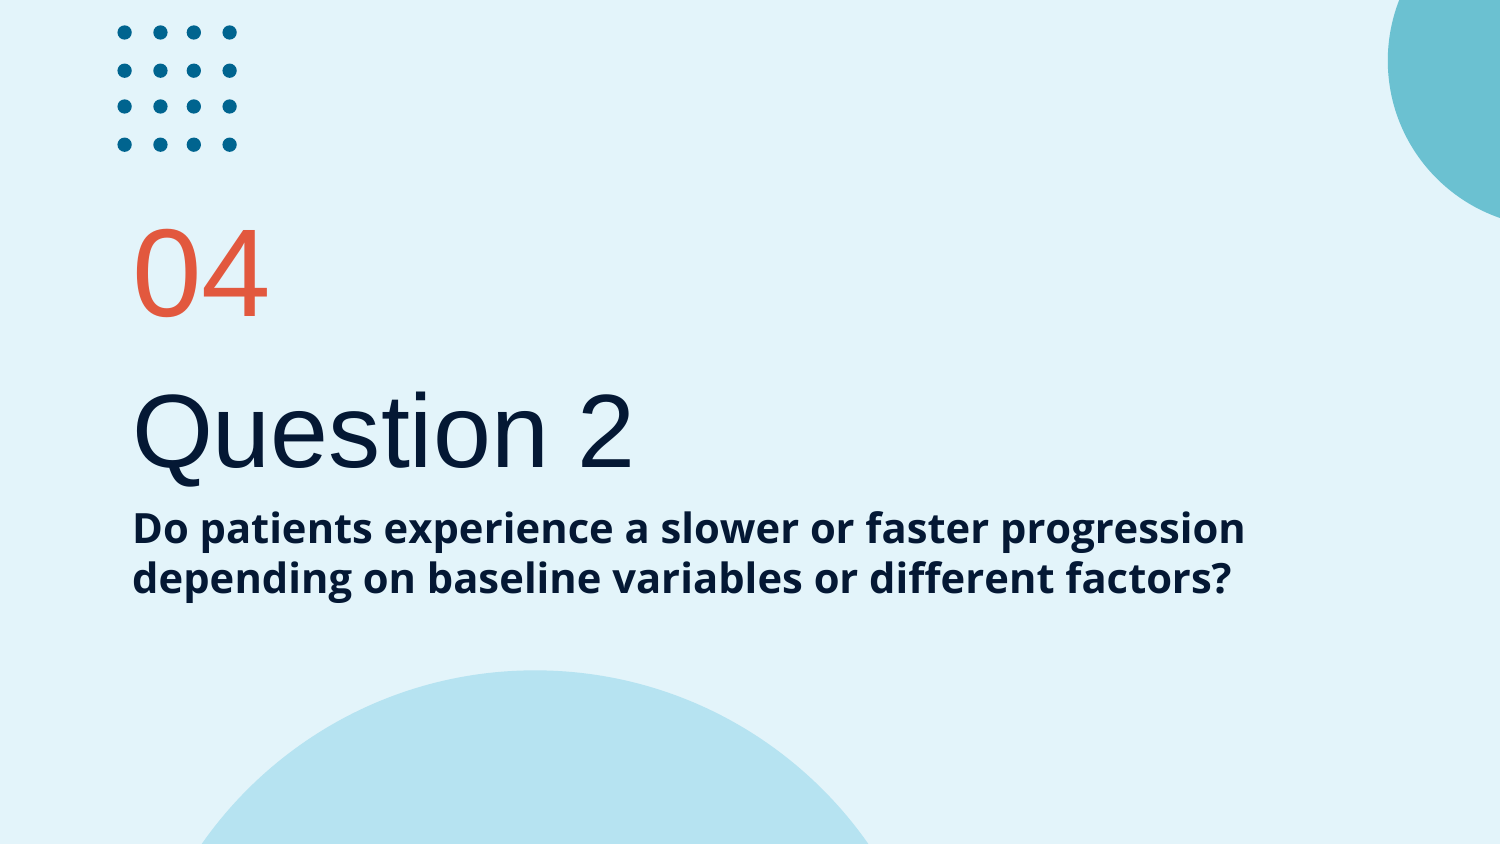

04
# Question 2
Do patients experience a slower or faster progression depending on baseline variables or different factors?